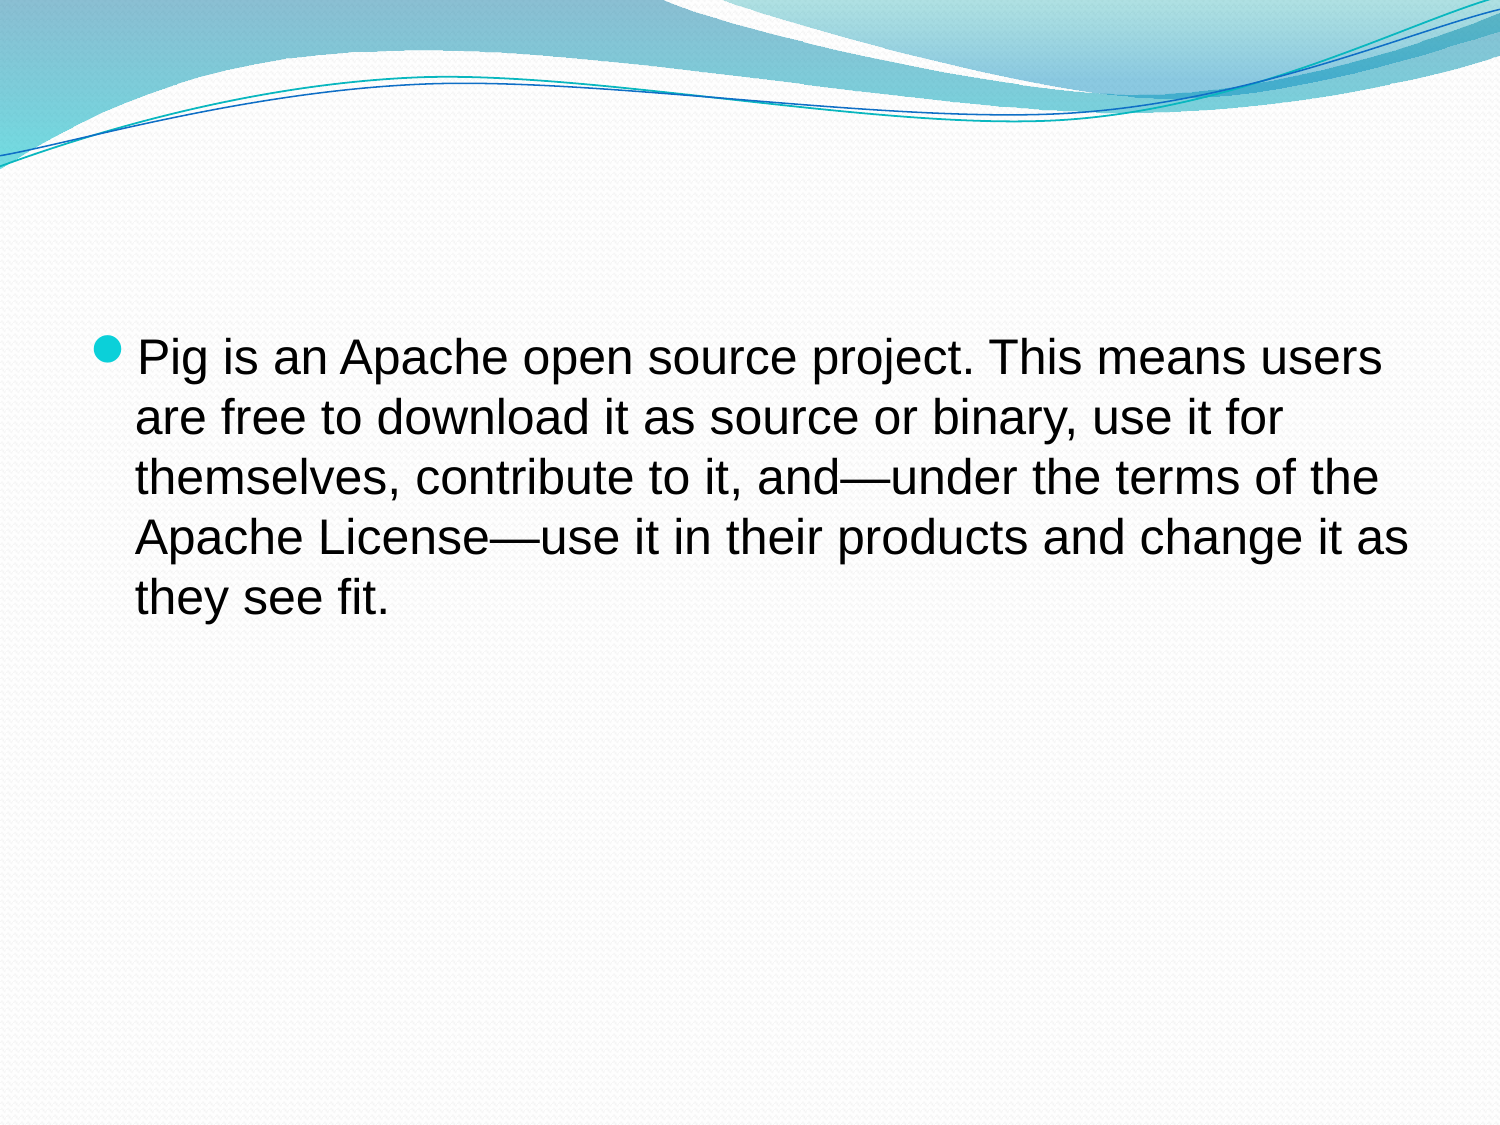

#
Pig is an Apache open source project. This means users are free to download it as source or binary, use it for themselves, contribute to it, and—under the terms of the Apache License—use it in their products and change it as they see fit.